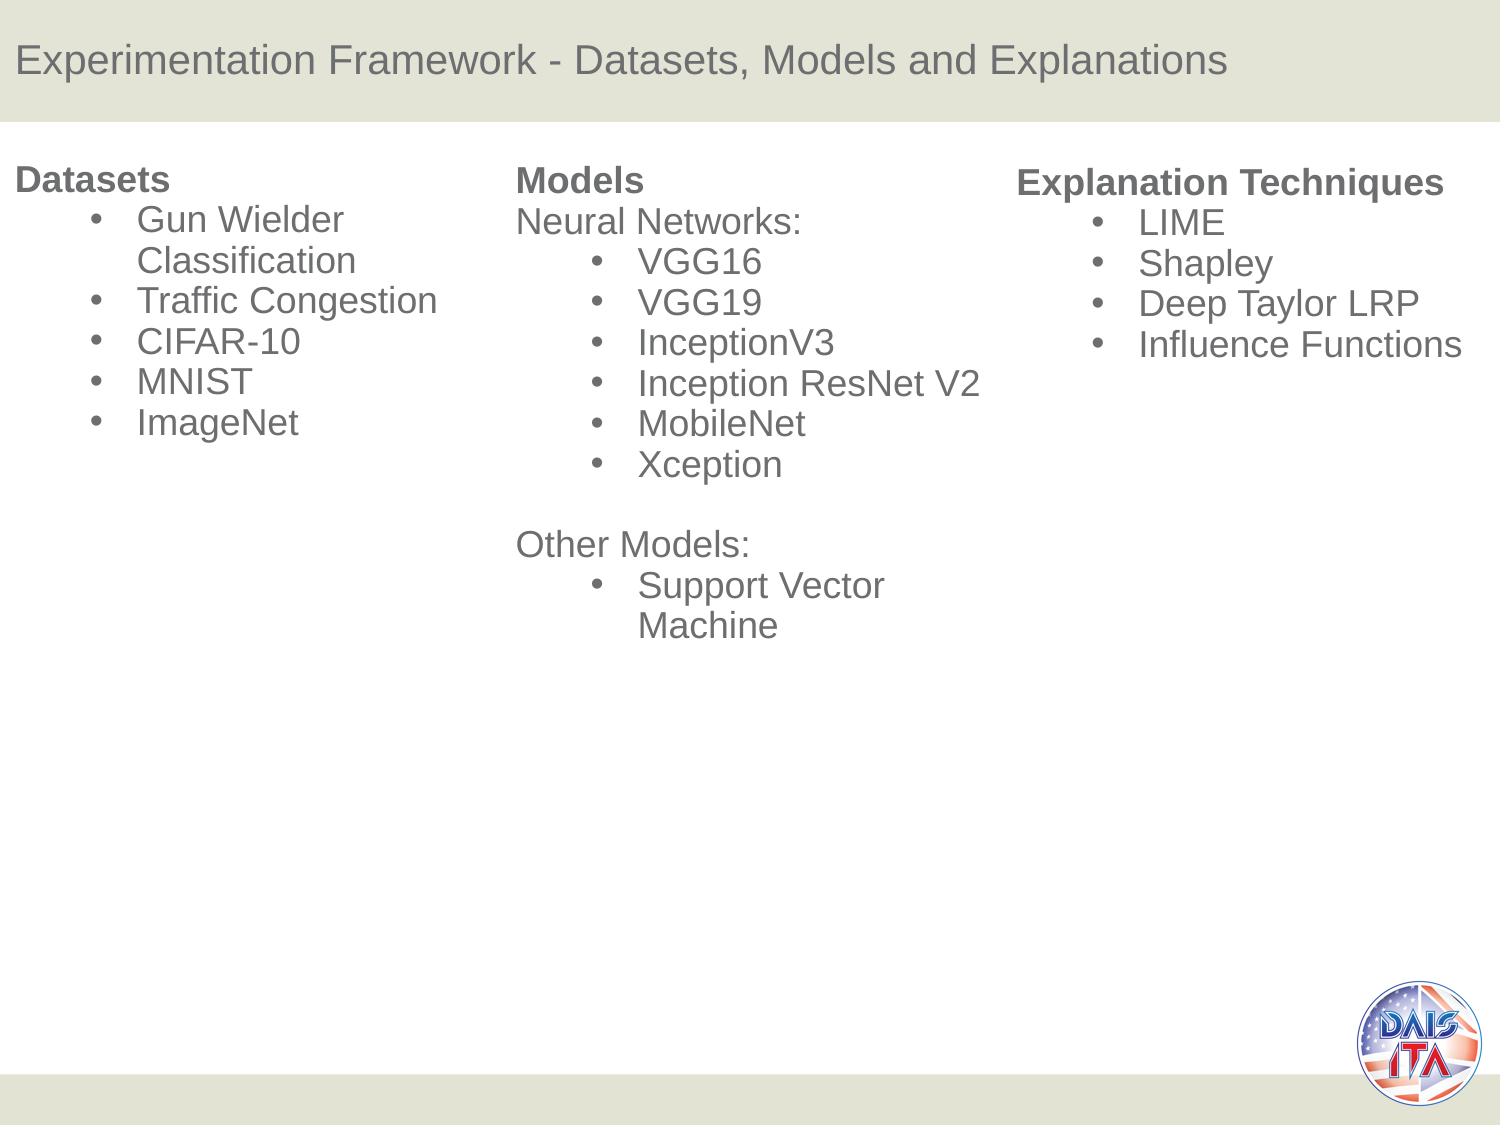

Experimentation Framework - Datasets, Models and Explanations
Datasets
Gun Wielder Classification
Traffic Congestion
CIFAR-10
MNIST
ImageNet
Models
Neural Networks:
VGG16
VGG19
InceptionV3
Inception ResNet V2
MobileNet
Xception

Other Models:
Support Vector Machine

Explanation Techniques
LIME
Shapley
Deep Taylor LRP
Influence Functions